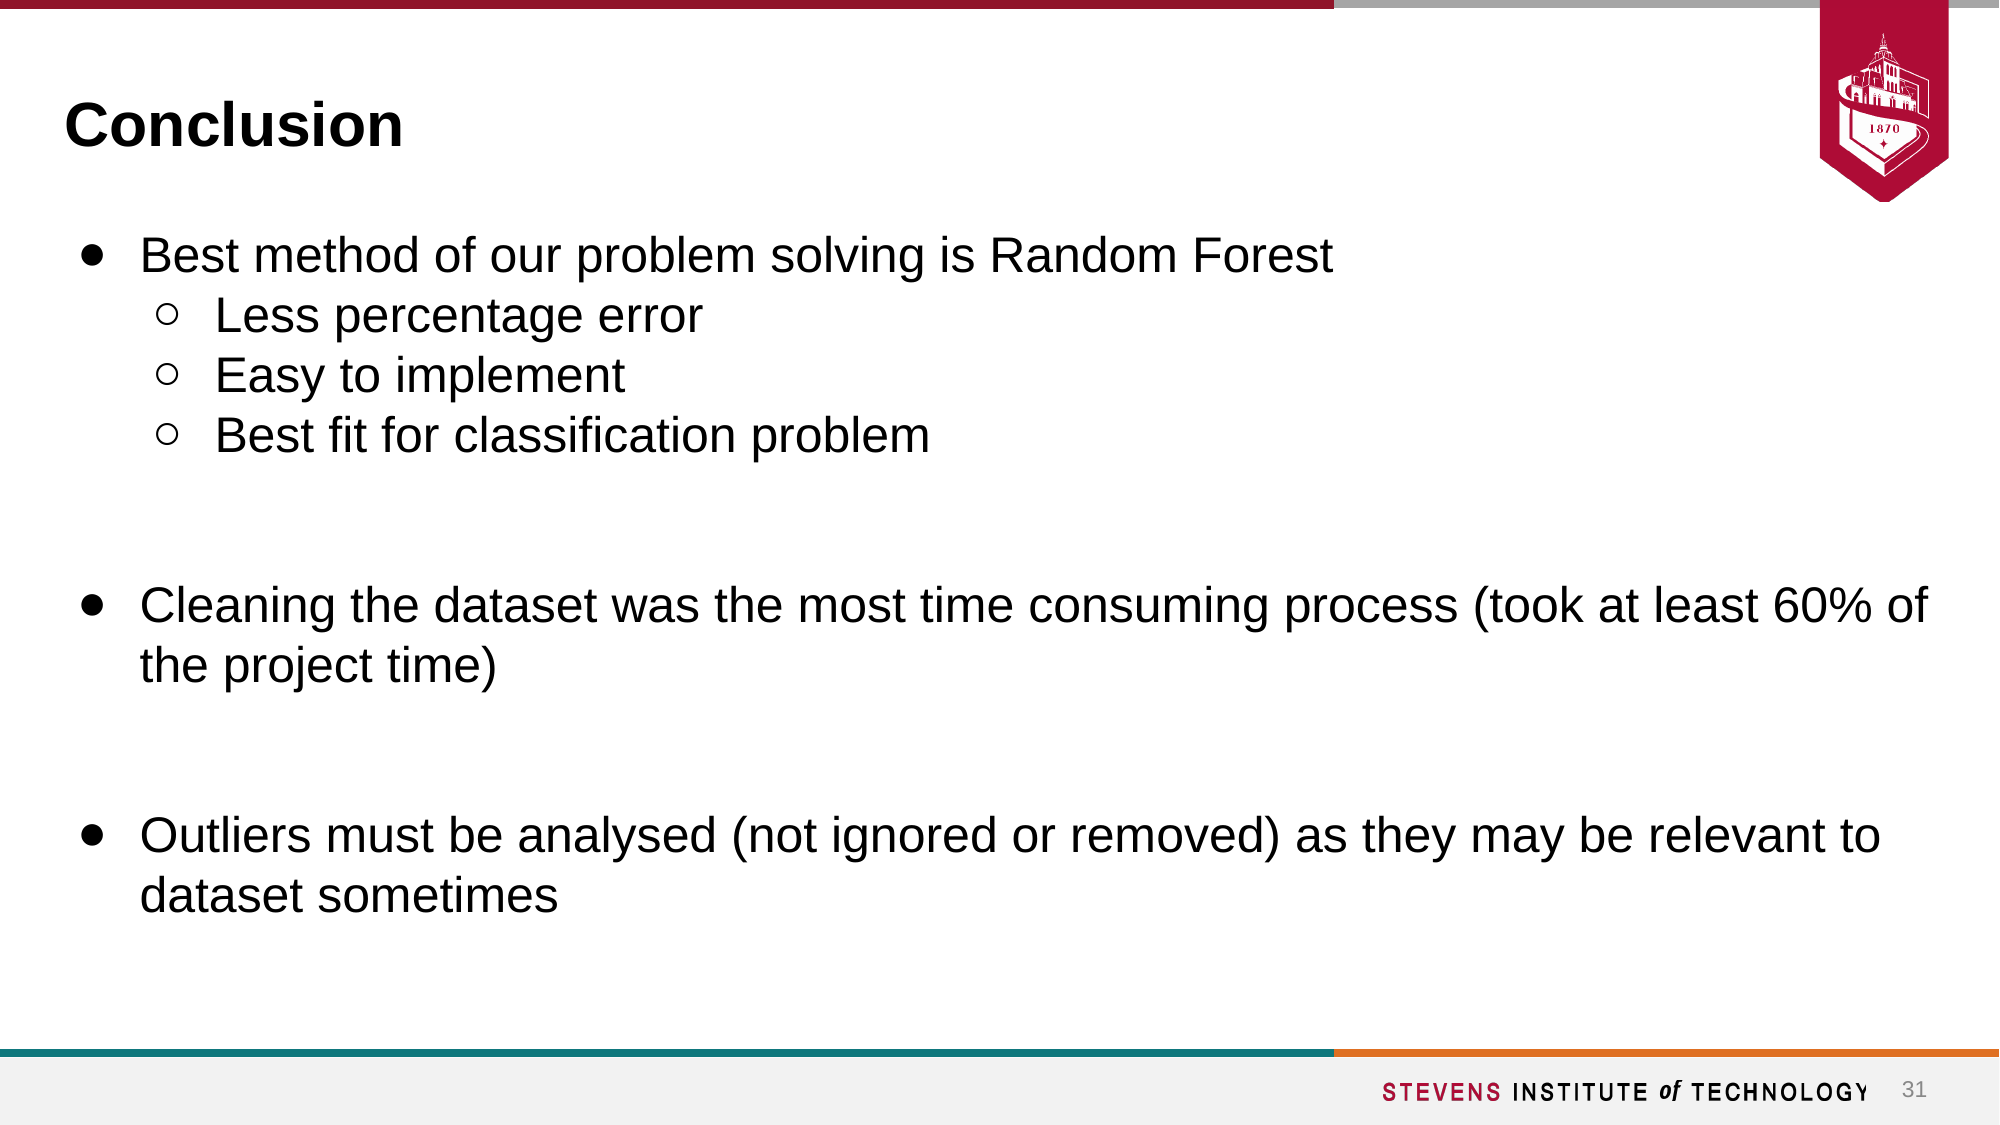

# Conclusion
Best method of our problem solving is Random Forest
Less percentage error
Easy to implement
Best fit for classification problem

Cleaning the dataset was the most time consuming process (took at least 60% of the project time)

Outliers must be analysed (not ignored or removed) as they may be relevant to dataset sometimes

31